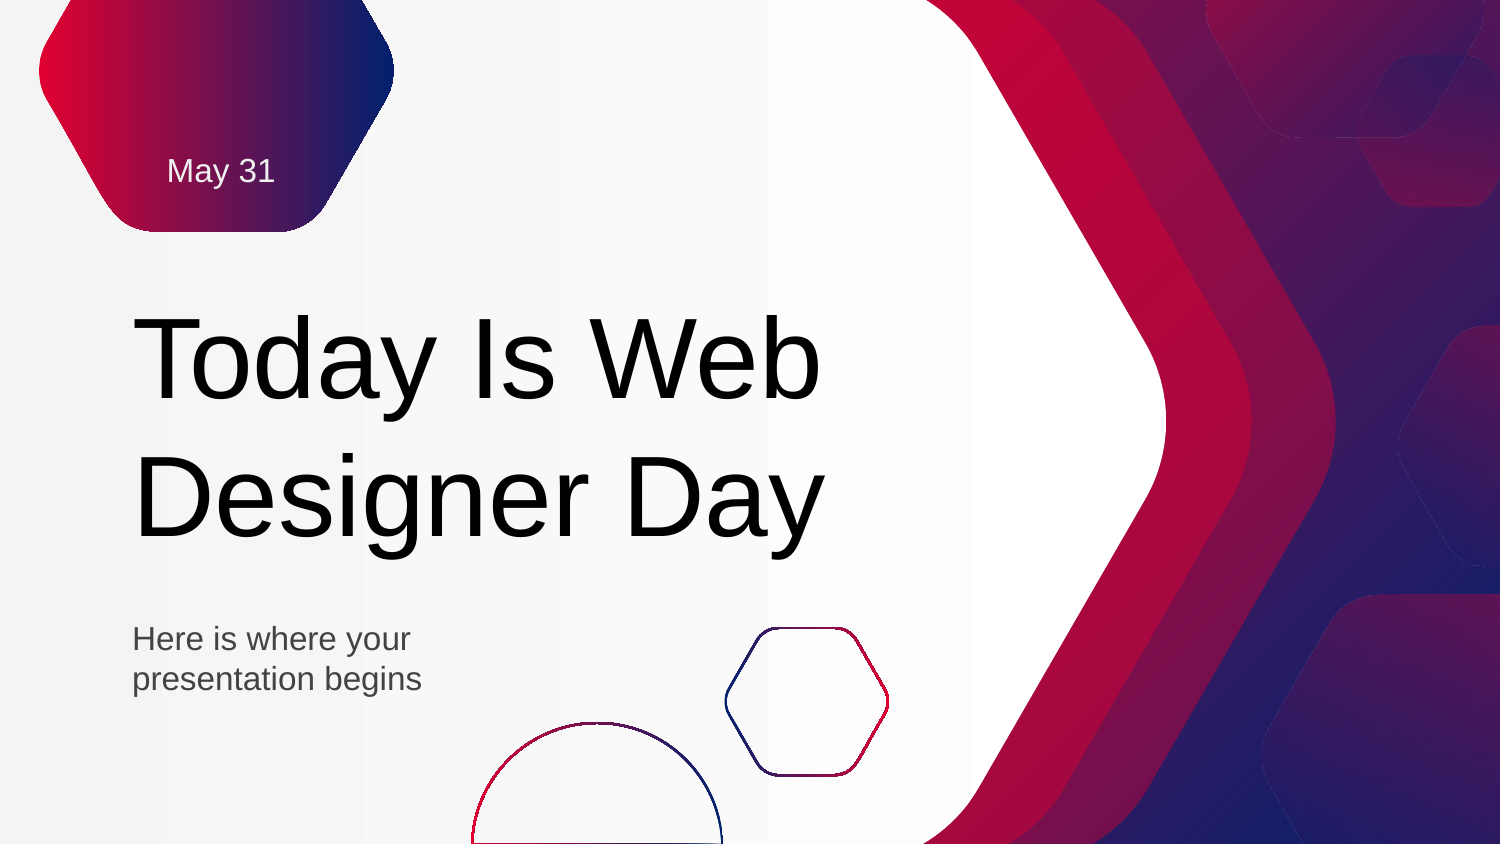

May 31
# Today Is Web Designer Day
Here is where your presentation begins